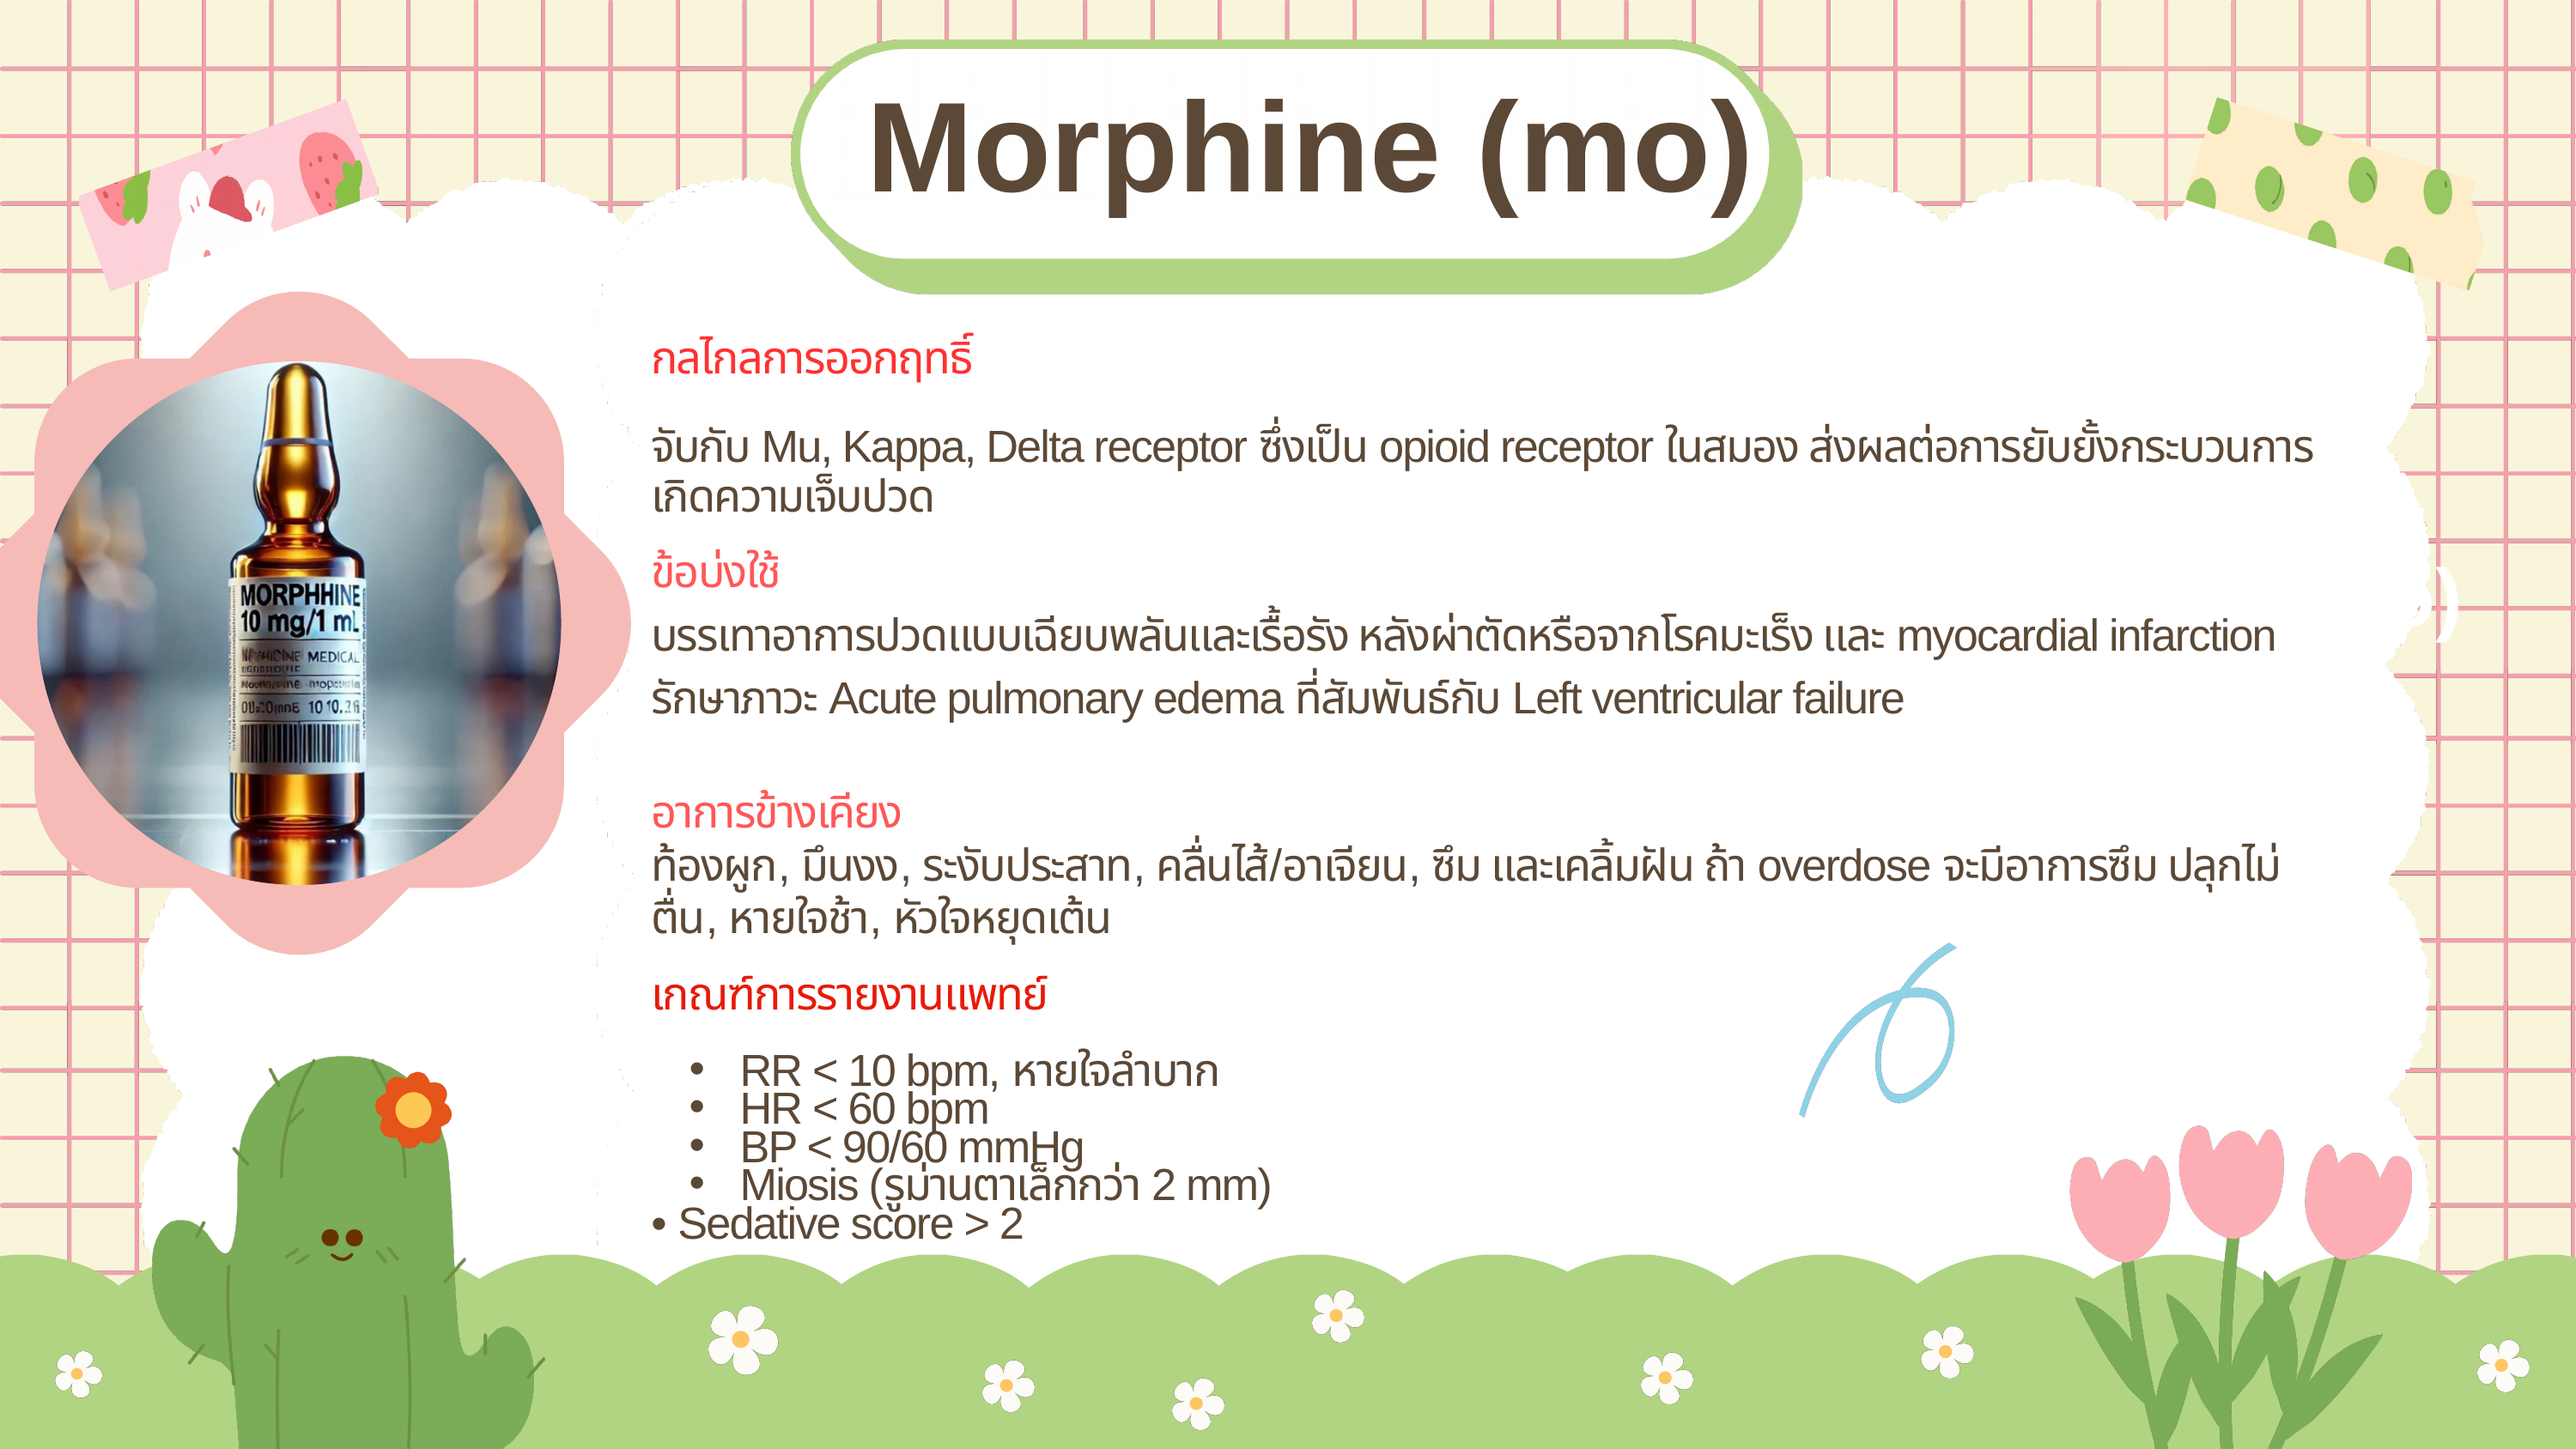

Morphine (mo)

กลไกลการออกฤทธิ์

จับกับ Mu, Kappa, Delta receptor ซึ่งเป็น opioid receptor ในสมอง ส่งผลต่อการยับยั้งกระบวนการเกิดความเจ็บปวด

ข้อบ่งใช้
บรรเทาอาการปวดแบบเฉียบพลันและเรื้อรัง หลังผ่าตัดหรือจากโรคมะเร็ง และ myocardial infarction รักษาภาวะ Acute pulmonary edema ที่สัมพันธ์กับ Left ventricular failure

อาการข้างเคียง
ท้องผูก, มึนงง, ระงับประสาท, คลื่นไส้/อาเจียน, ซึม และเคลิ้มฝัน ถ้า overdose จะมีอาการซึม ปลุกไม่ตื่น, หายใจช้า, หัวใจหยุดเต้น

เกณฑ์การรายงานแพทย์

 RR < 10 bpm, หายใจลำบาก
 HR < 60 bpm
 BP < 90/60 mmHg
 Miosis (รูม่านตาเล็กกว่า 2 mm)
• Sedative score > 2

Morphine (mo)